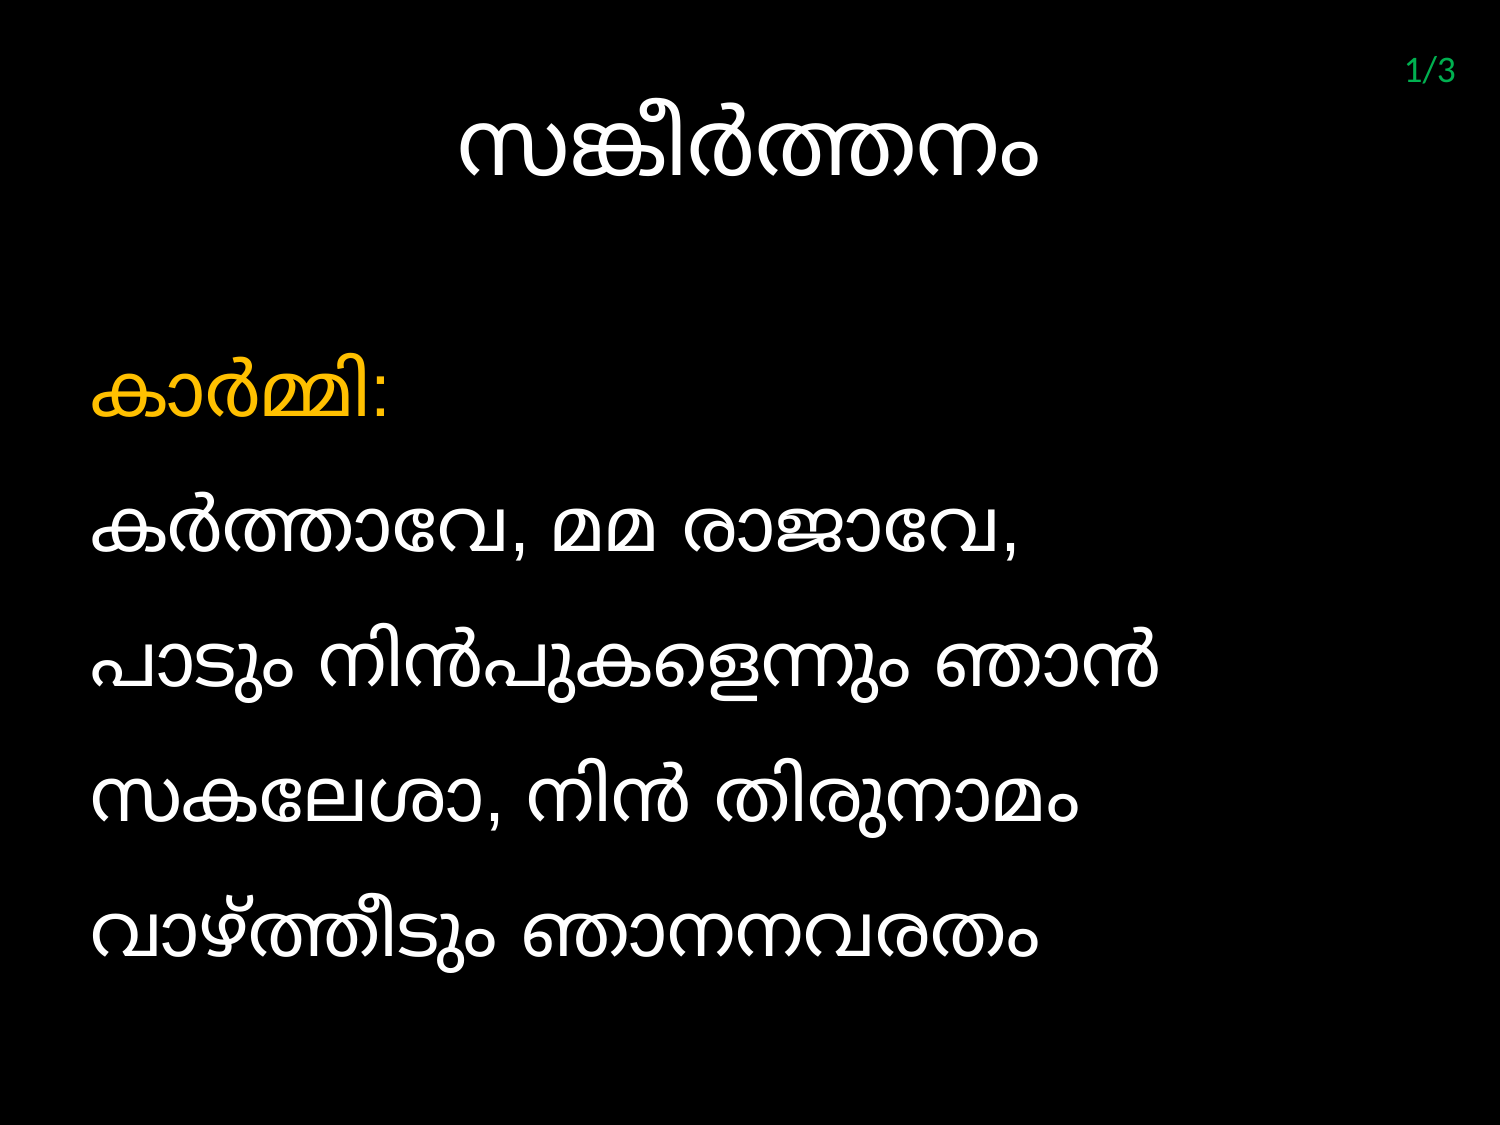

1/3
# സങ്കീര്‍ത്തനം
കാര്‍മ്മി:
കര്‍ത്താവേ, മമ രാജാവേ,
പാടും നിൻപുകളെന്നും ഞാൻ
സകലേശാ, നിൻ തിരുനാമം
വാഴ്ത്തീടും ഞാനനവരതം